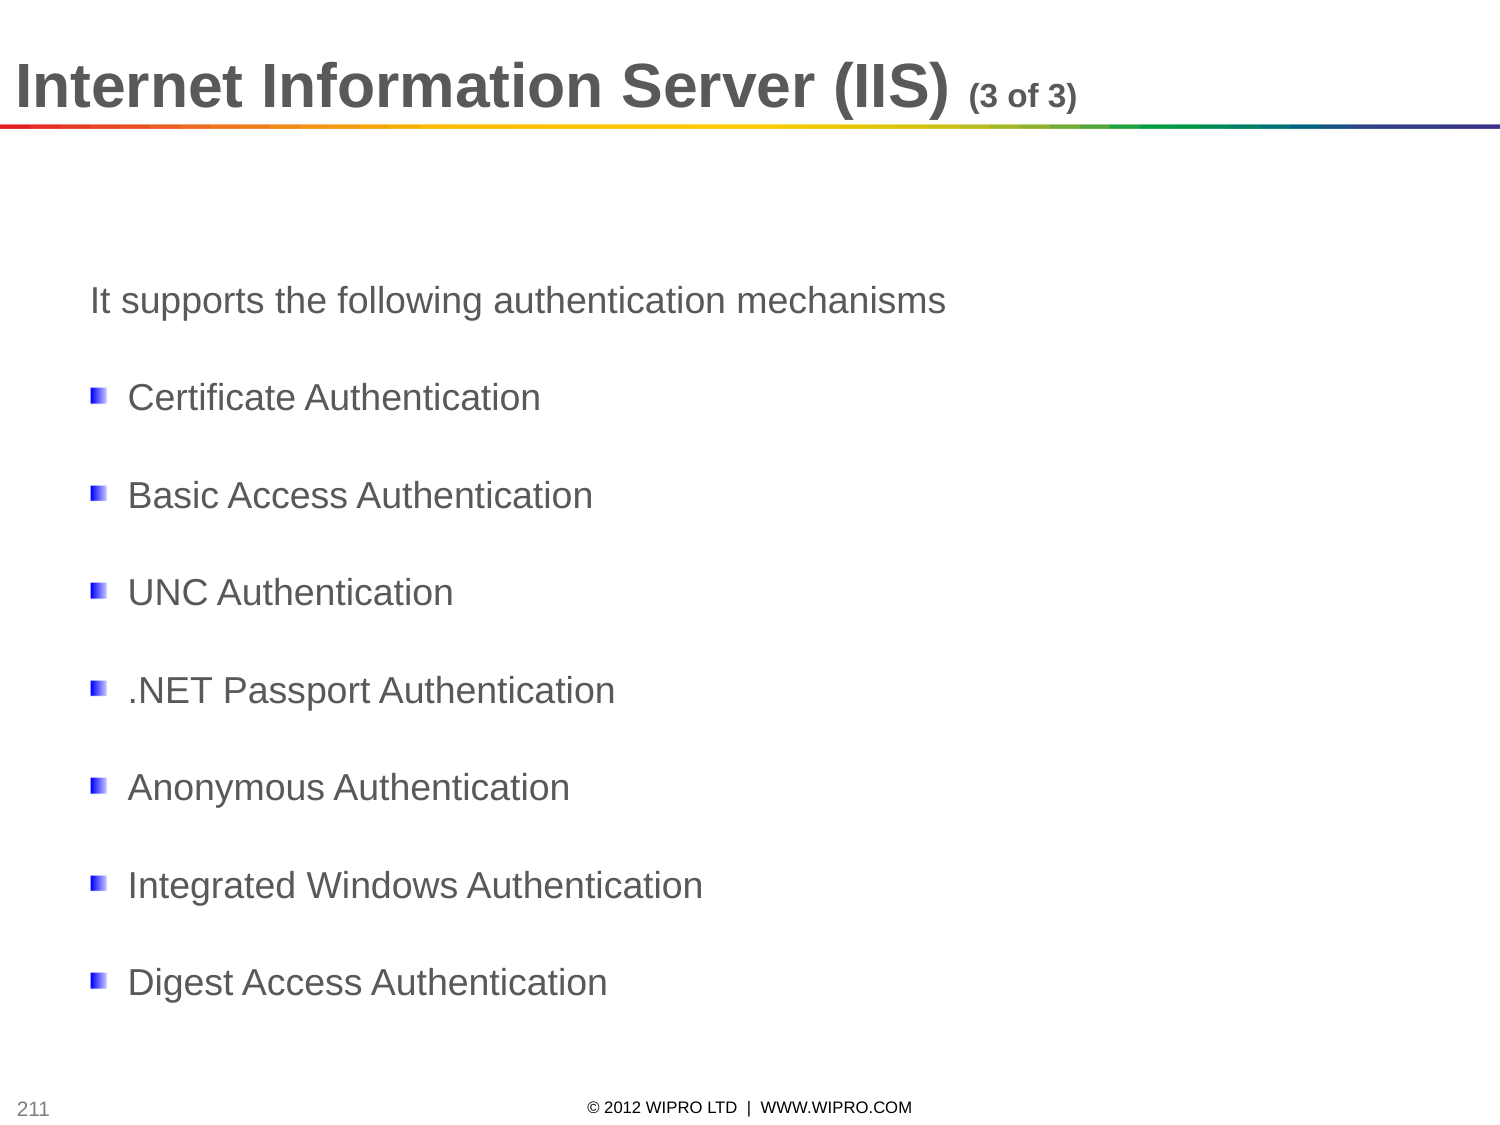

Internet Information Server (IIS) (3 of 3)
It supports the following authentication mechanisms
Certificate Authentication
Basic Access Authentication
UNC Authentication
.NET Passport Authentication
Anonymous Authentication
Integrated Windows Authentication
Digest Access Authentication